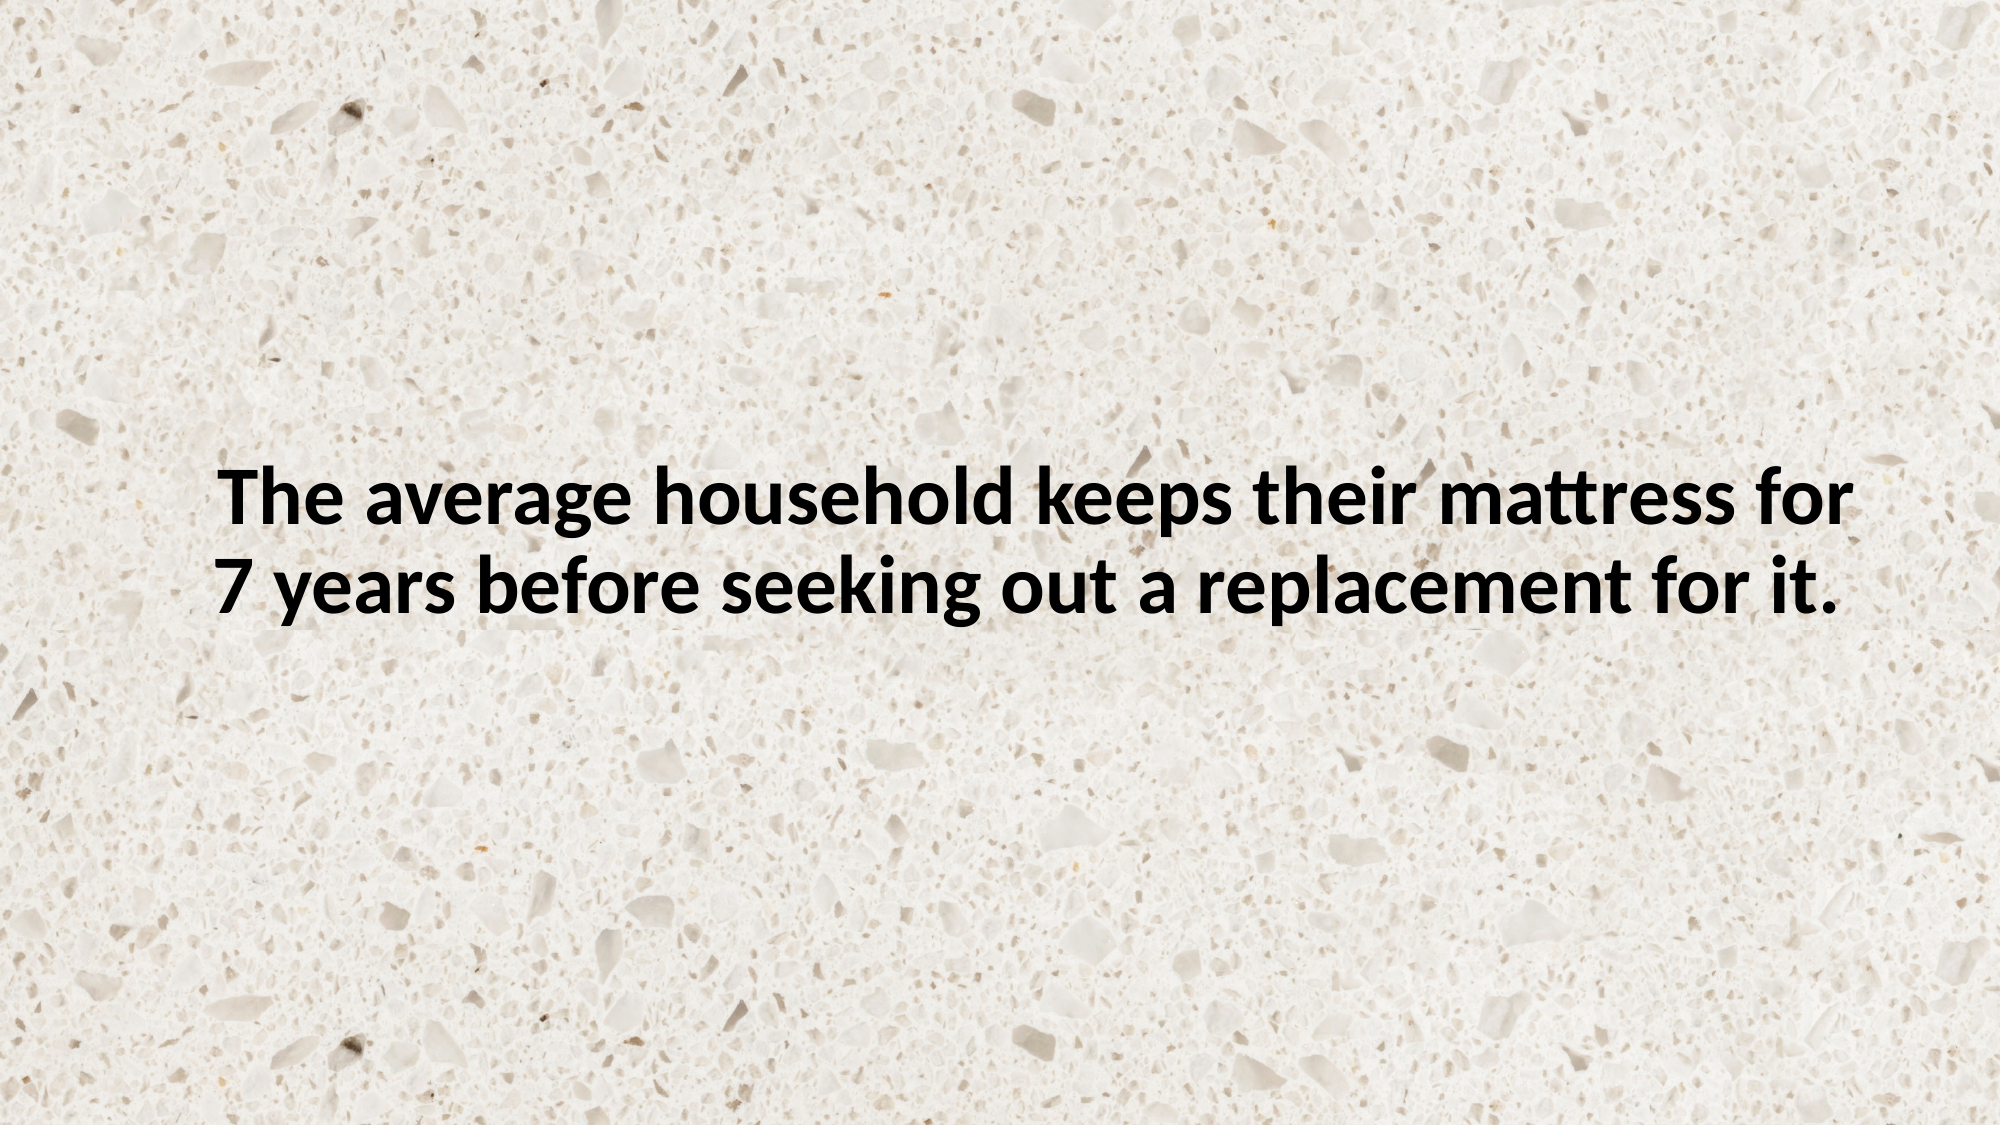

The average household keeps their mattress for 7 years before seeking out a replacement for it.